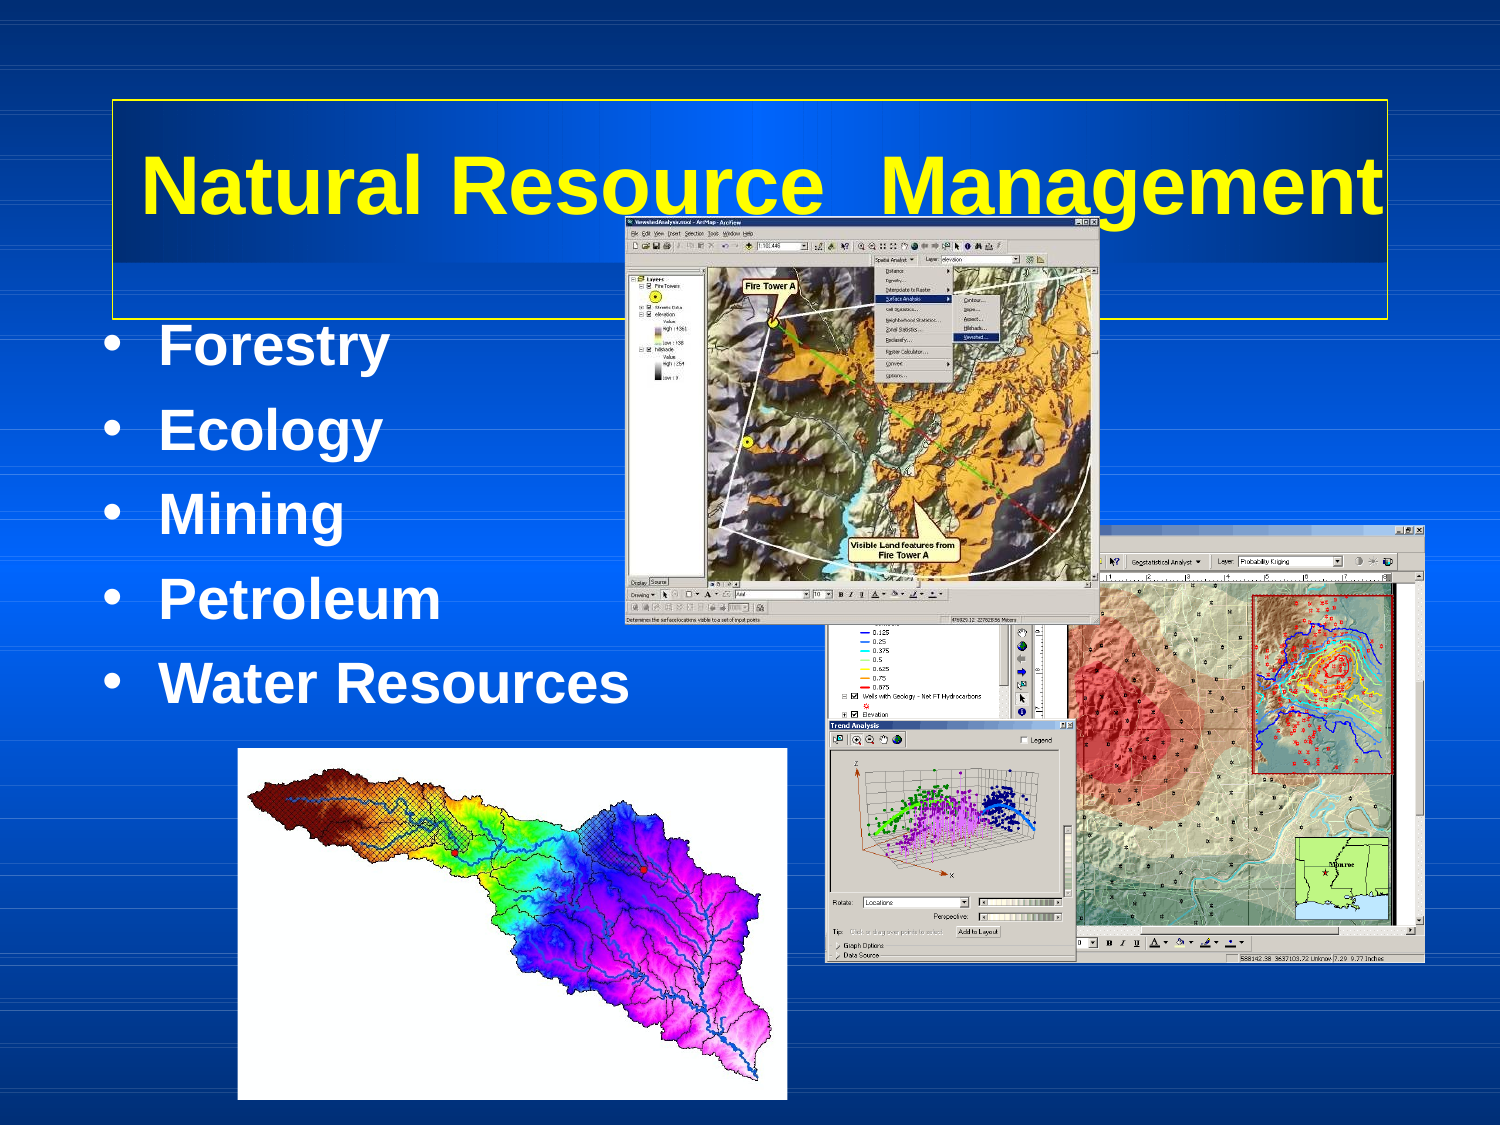

# Natural Resource	Management

Forestry
Ecology
Mining
Petroleum
Water Resources